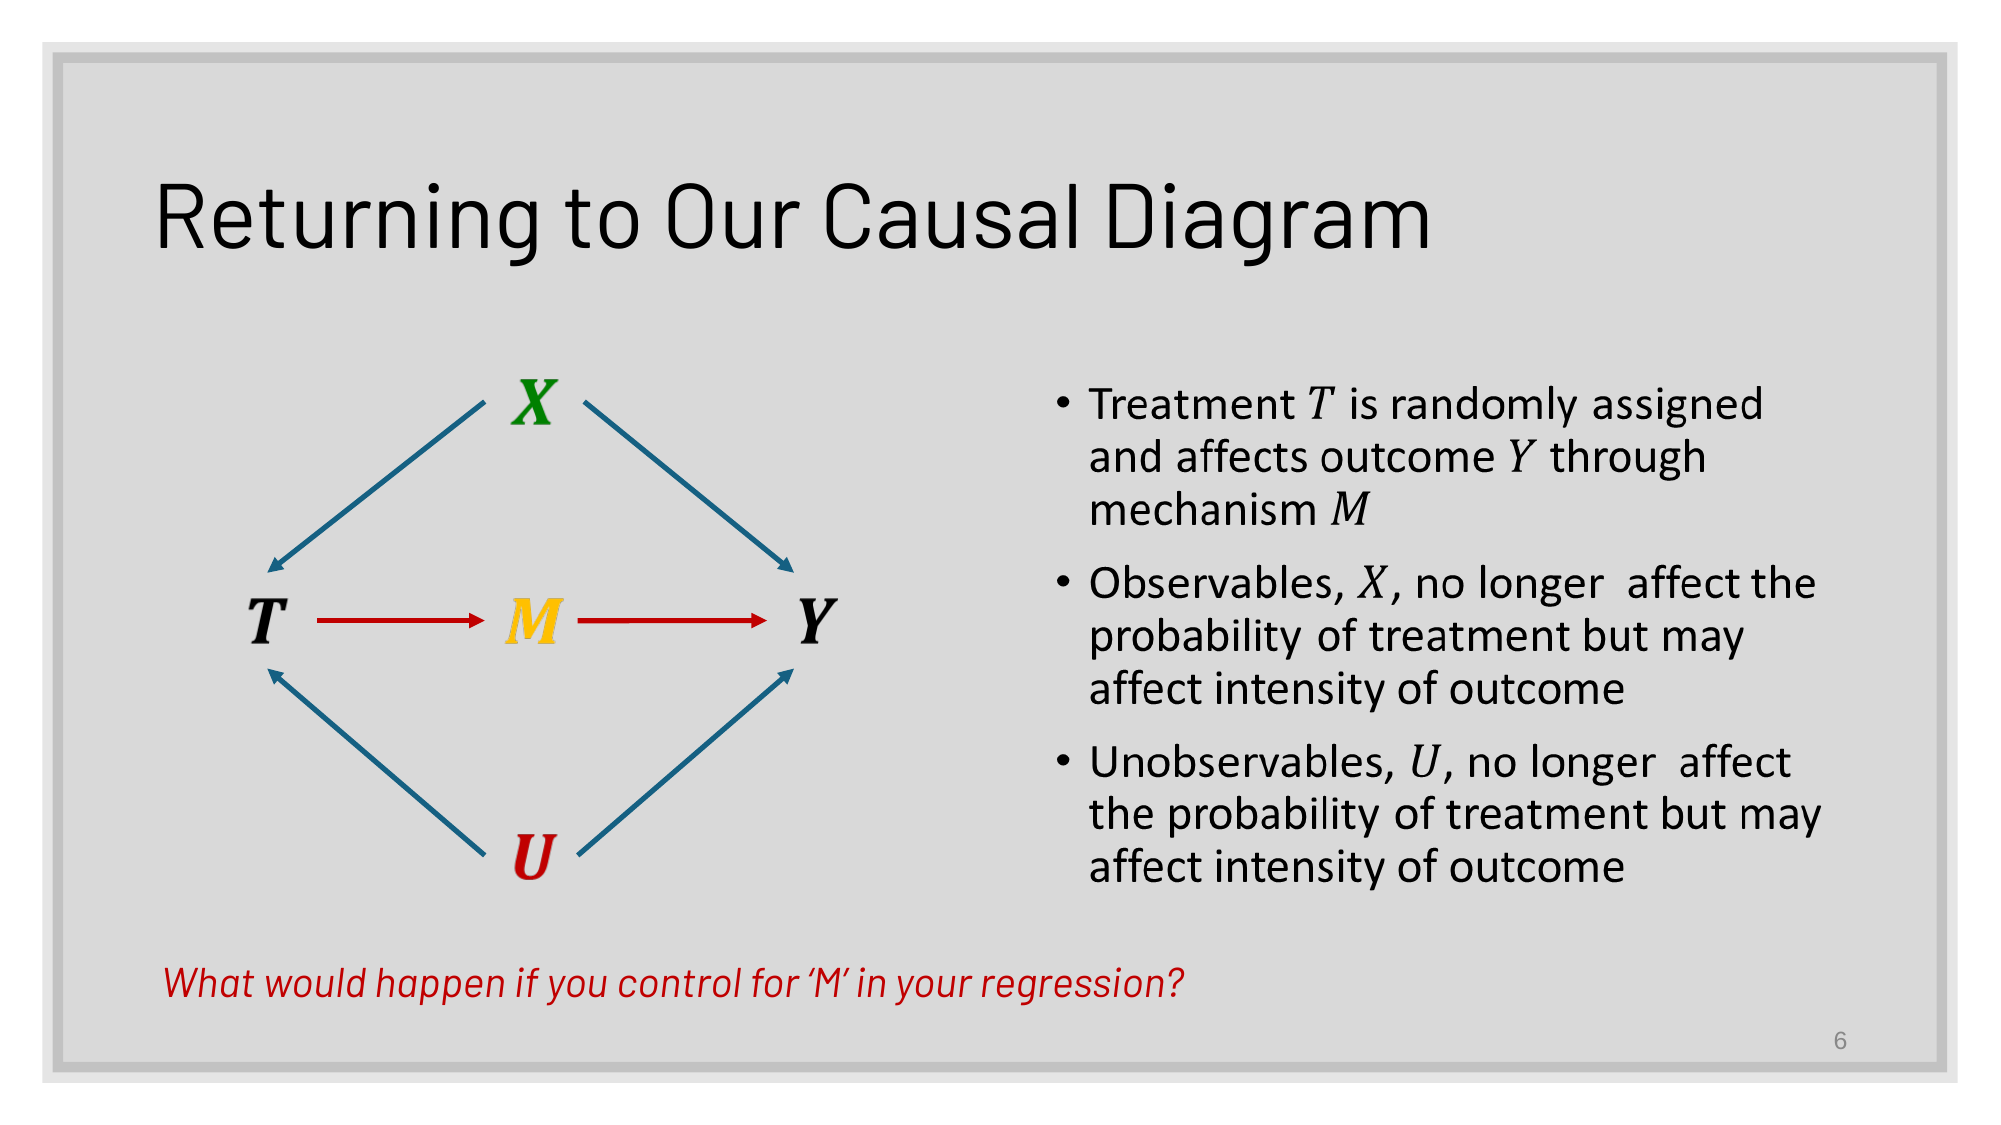

# Returning to Our Causal Diagram

What would happen if you control for ‘M’ in your regression?
6